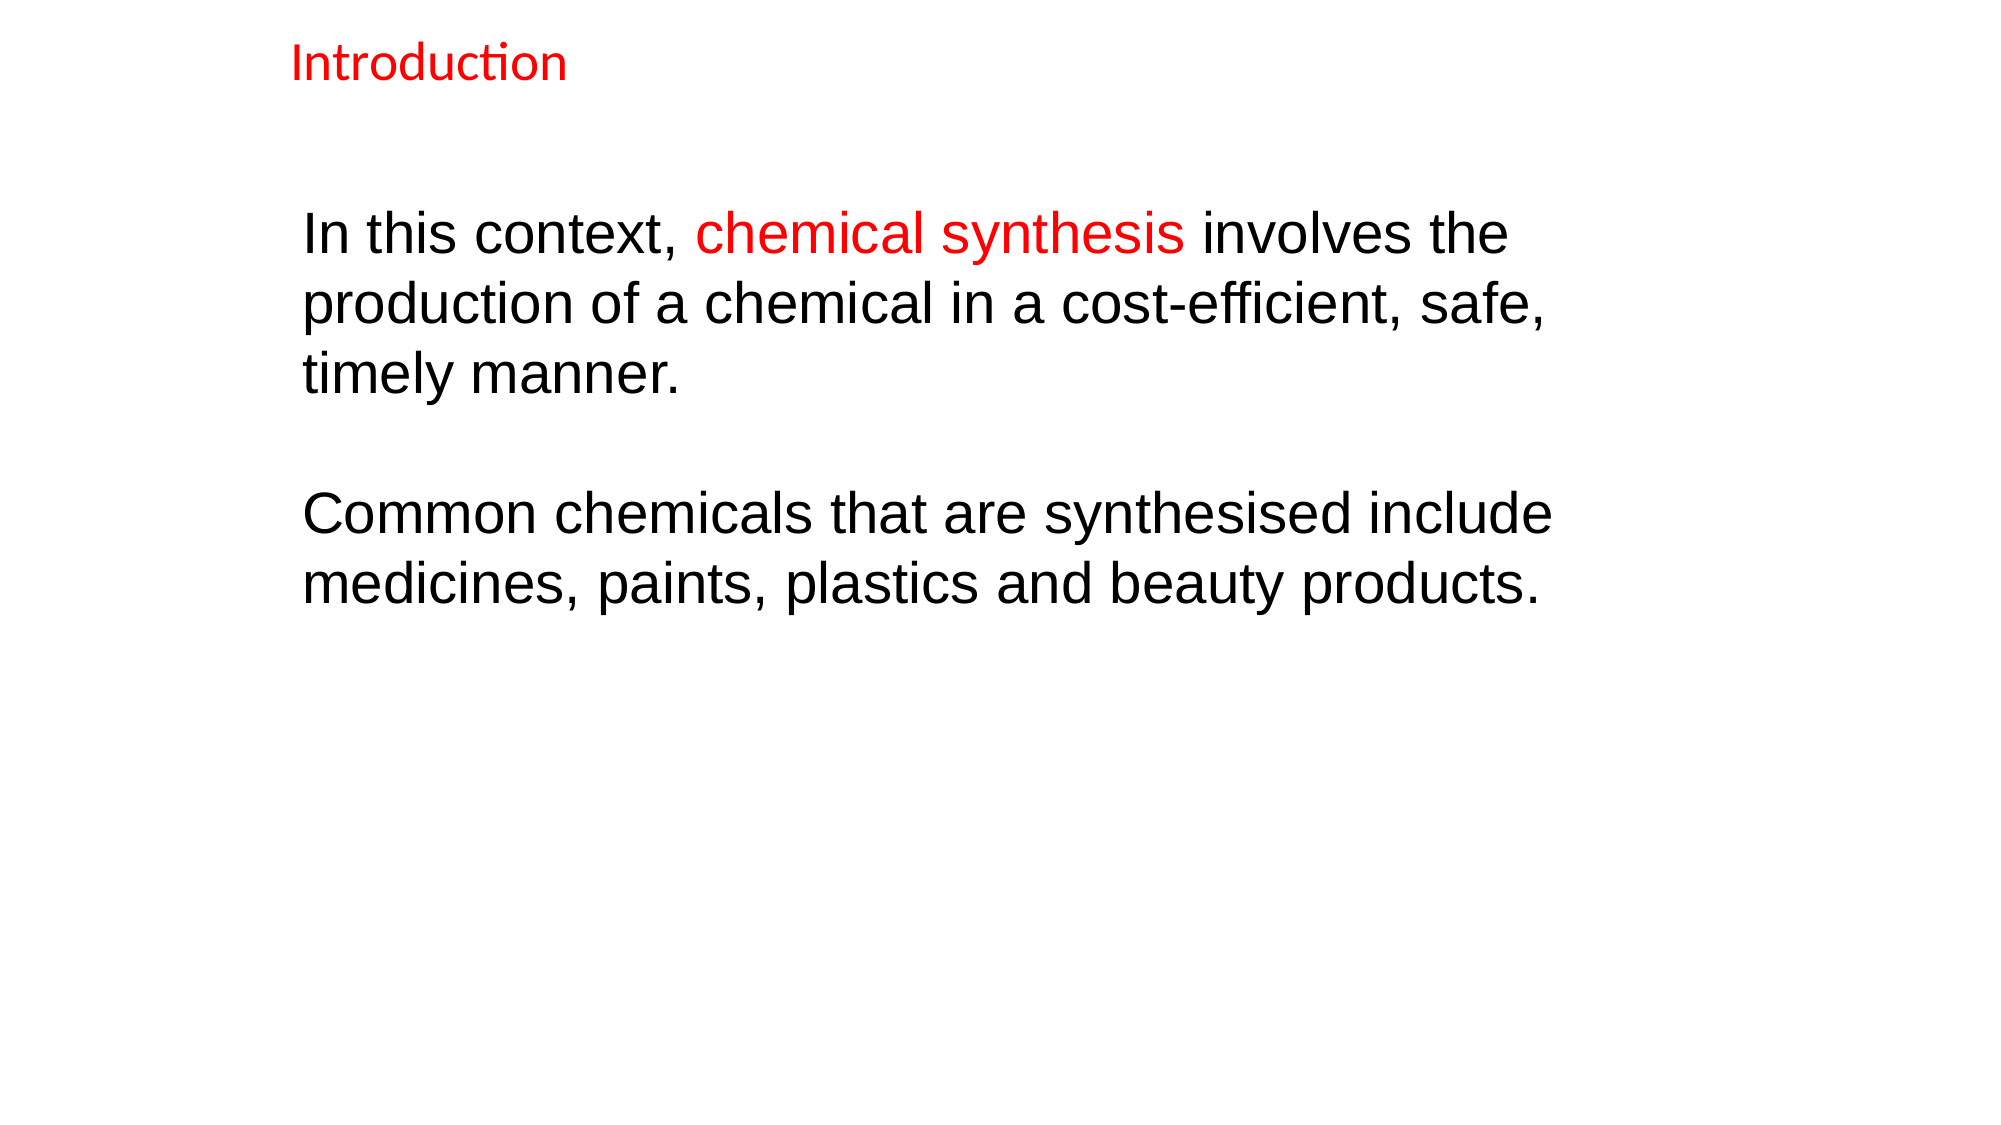

# Introduction
In this context, chemical synthesis involves the production of a chemical in a cost-efficient, safe, timely manner.

Common chemicals that are synthesised include medicines, paints, plastics and beauty products.